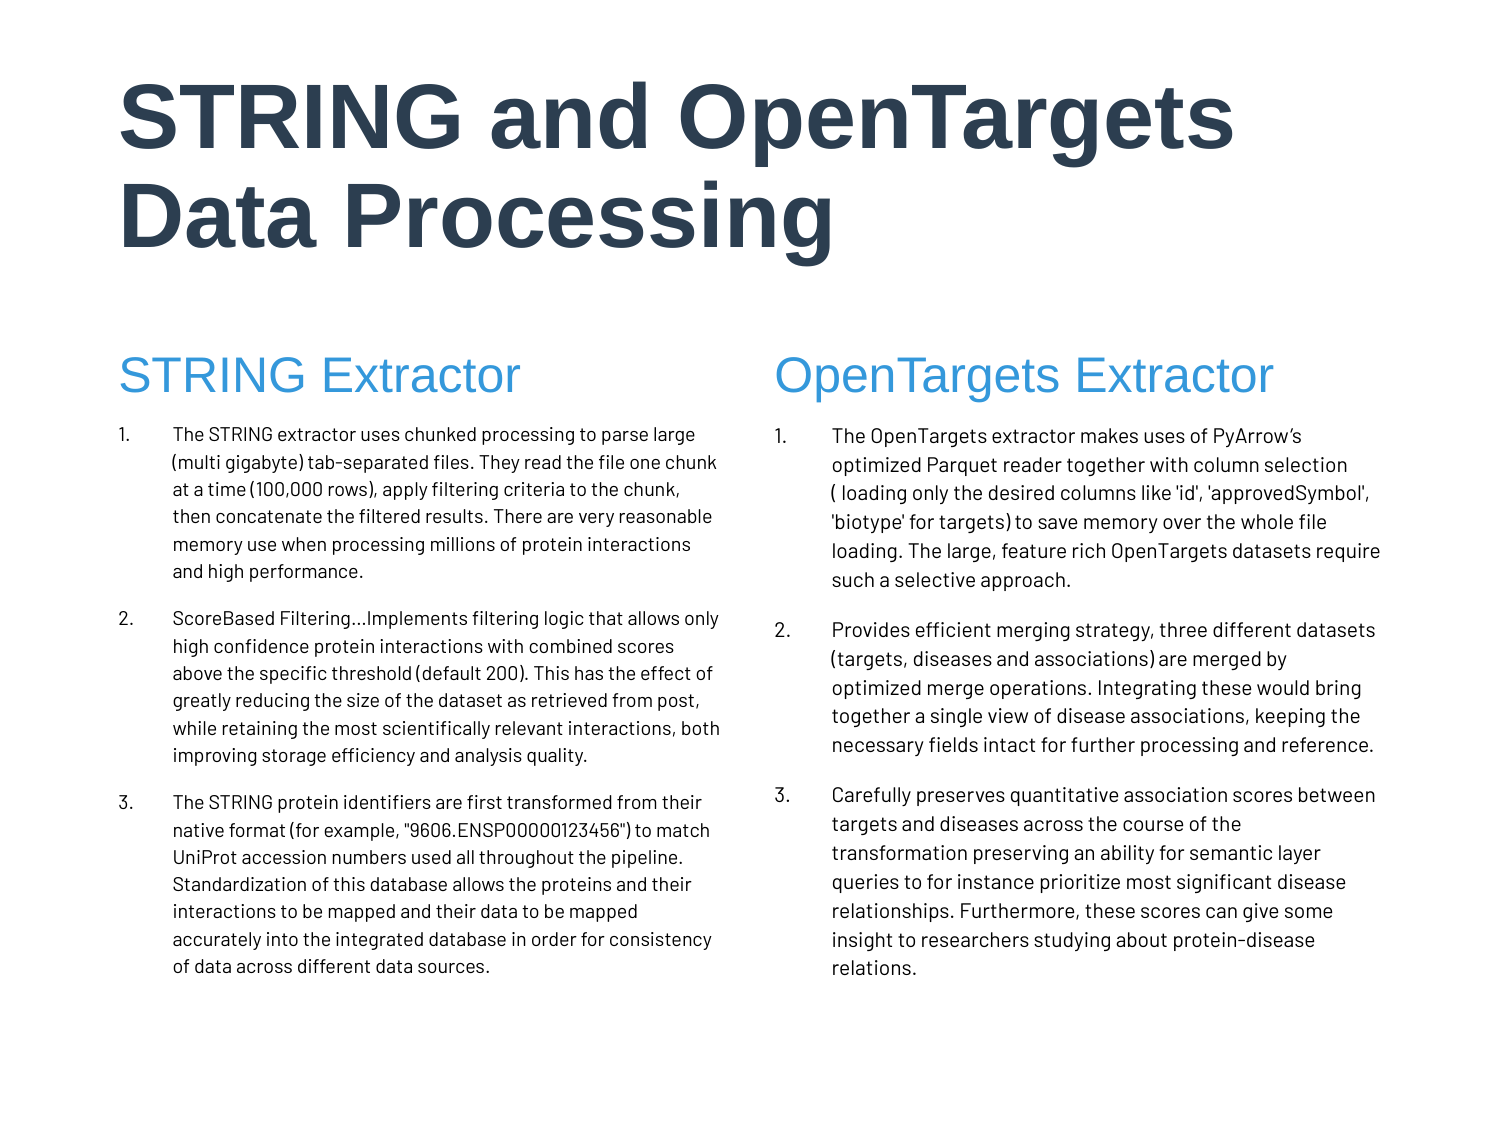

# STRING and OpenTargets Data Processing
STRING Extractor
OpenTargets Extractor
The STRING extractor uses chunked processing to parse large (multi gigabyte) tab-separated files. They read the file one chunk at a time (100,000 rows), apply filtering criteria to the chunk, then concatenate the filtered results. There are very reasonable memory use when processing millions of protein interactions and high performance.
ScoreBased Filtering…Implements filtering logic that allows only high confidence protein interactions with combined scores above the specific threshold (default 200). This has the effect of greatly reducing the size of the dataset as retrieved from post, while retaining the most scientifically relevant interactions, both improving storage efficiency and analysis quality.
The STRING protein identifiers are first transformed from their native format (for example, "9606.ENSP00000123456") to match UniProt accession numbers used all throughout the pipeline. Standardization of this database allows the proteins and their interactions to be mapped and their data to be mapped accurately into the integrated database in order for consistency of data across different data sources.
The OpenTargets extractor makes uses of PyArrow’s optimized Parquet reader together with column selection ( loading only the desired columns like 'id', 'approvedSymbol', 'biotype' for targets) to save memory over the whole file loading. The large, feature rich OpenTargets datasets require such a selective approach.
Provides efficient merging strategy, three different datasets (targets, diseases and associations) are merged by optimized merge operations. Integrating these would bring together a single view of disease associations, keeping the necessary fields intact for further processing and reference.
Carefully preserves quantitative association scores between targets and diseases across the course of the transformation preserving an ability for semantic layer queries to for instance prioritize most significant disease relationships. Furthermore, these scores can give some insight to researchers studying about protein-disease relations.